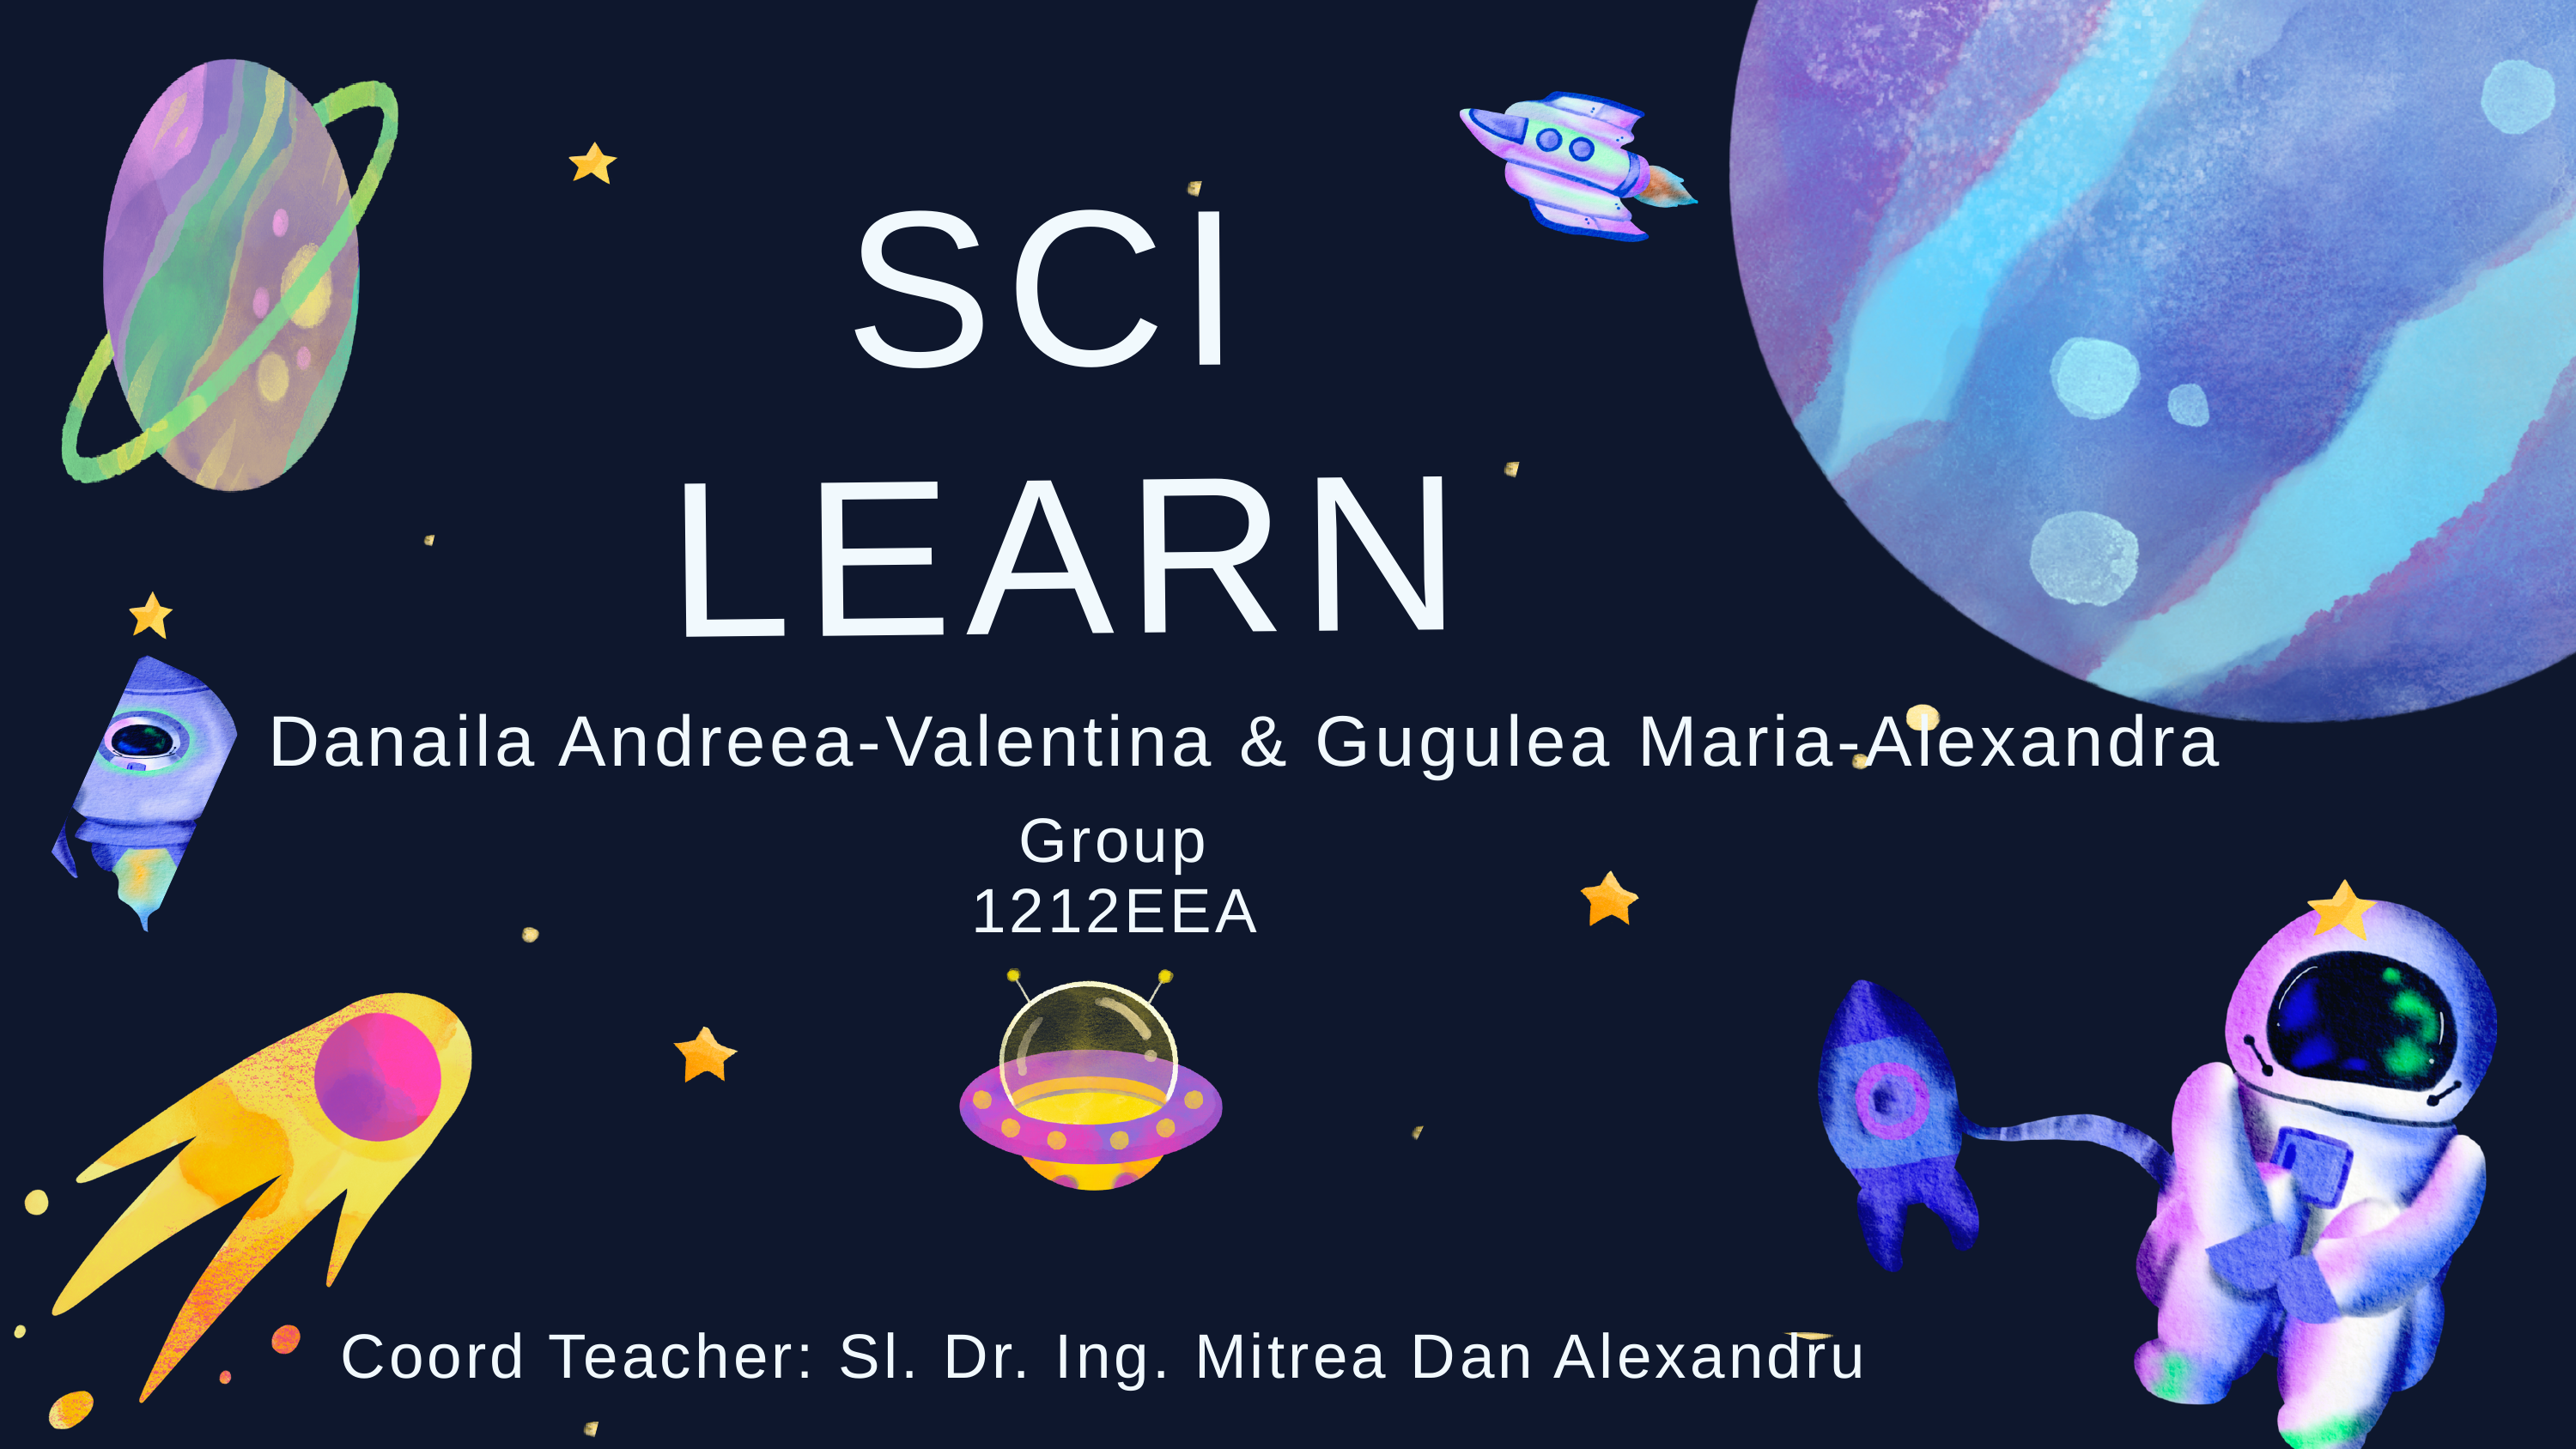

SCI

LEARN

Danaila Andreea-Valentina & Gugulea Maria-Alexandra

Group 1212EEA

Coord Teacher: Sl. Dr. Ing. Mitrea Dan Alexandru